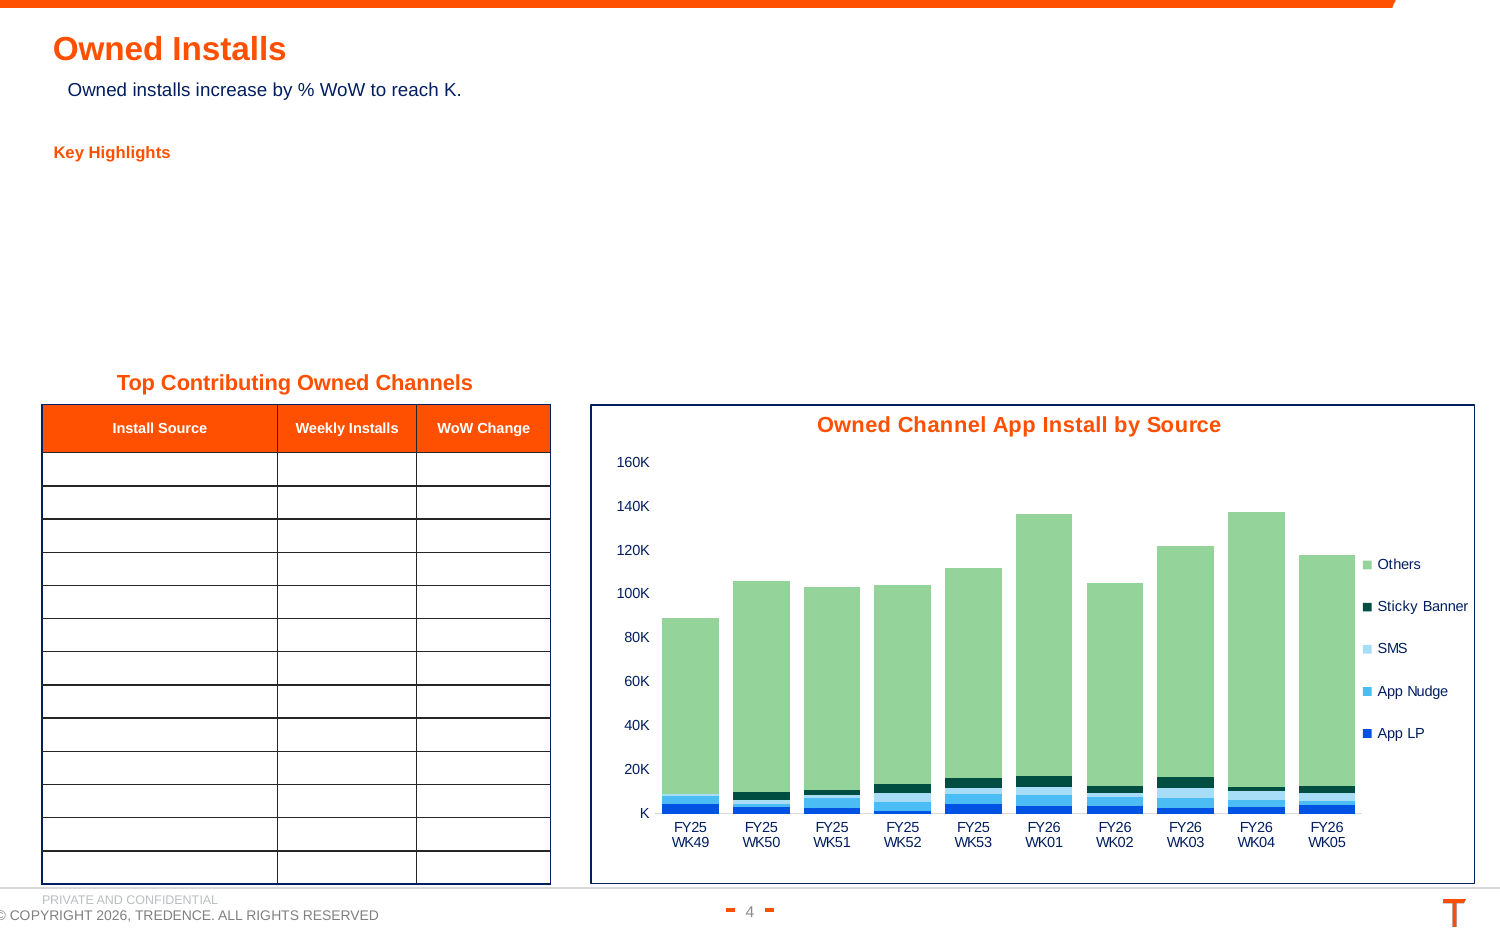

# Owned Installs
Owned installs increase by % WoW to reach K.
Key Highlights
Top Contributing Owned Channels

### Chart: Owned Channel App Install by Source

| Category | App LP | App Nudge | SMS | Sticky Banner | Others |
|---|---|---|---|---|---|
| FY25 WK49 | 4229.0 | 3802.0 | 1019.0 | 0.0 | 79973.0 |
| FY25 WK50 | 3116.0 | 1156.0 | 2078.0 | 3594.0 | 95979.0 |
| FY25 WK51 | 2517.0 | 4402.0 | 1613.0 | 2186.0 | 92590.0 |
| FY25 WK52 | 1378.0 | 3778.0 | 4182.0 | 4084.0 | 90806.0 |
| FY25 WK53 | 4579.0 | 4583.0 | 2587.0 | 4377.0 | 95592.0 |
| FY26 WK01 | 3279.0 | 4988.0 | 3793.0 | 4911.0 | 119728.0 |
| FY26 WK02 | 3590.0 | 4002.0 | 1763.0 | 3284.0 | 92492.0 |
| FY26 WK03 | 2756.0 | 4272.0 | 4683.0 | 4871.0 | 105530.0 |
| FY26 WK04 | 3162.0 | 2820.0 | 4255.0 | 2005.0 | 125025.0 |
| FY26 WK05 | 4037.0 | 1667.0 | 3913.0 | 3091.0 | 105010.0 |
| Install Source | Weekly Installs | WoW Change |
| --- | --- | --- |
|  |  |  |
|  |  |  |
|  |  |  |
|  |  |  |
|  |  |  |
|  |  |  |
|  |  |  |
|  |  |  |
|  |  |  |
|  |  |  |
|  |  |  |
|  |  |  |
|  |  |  |
4